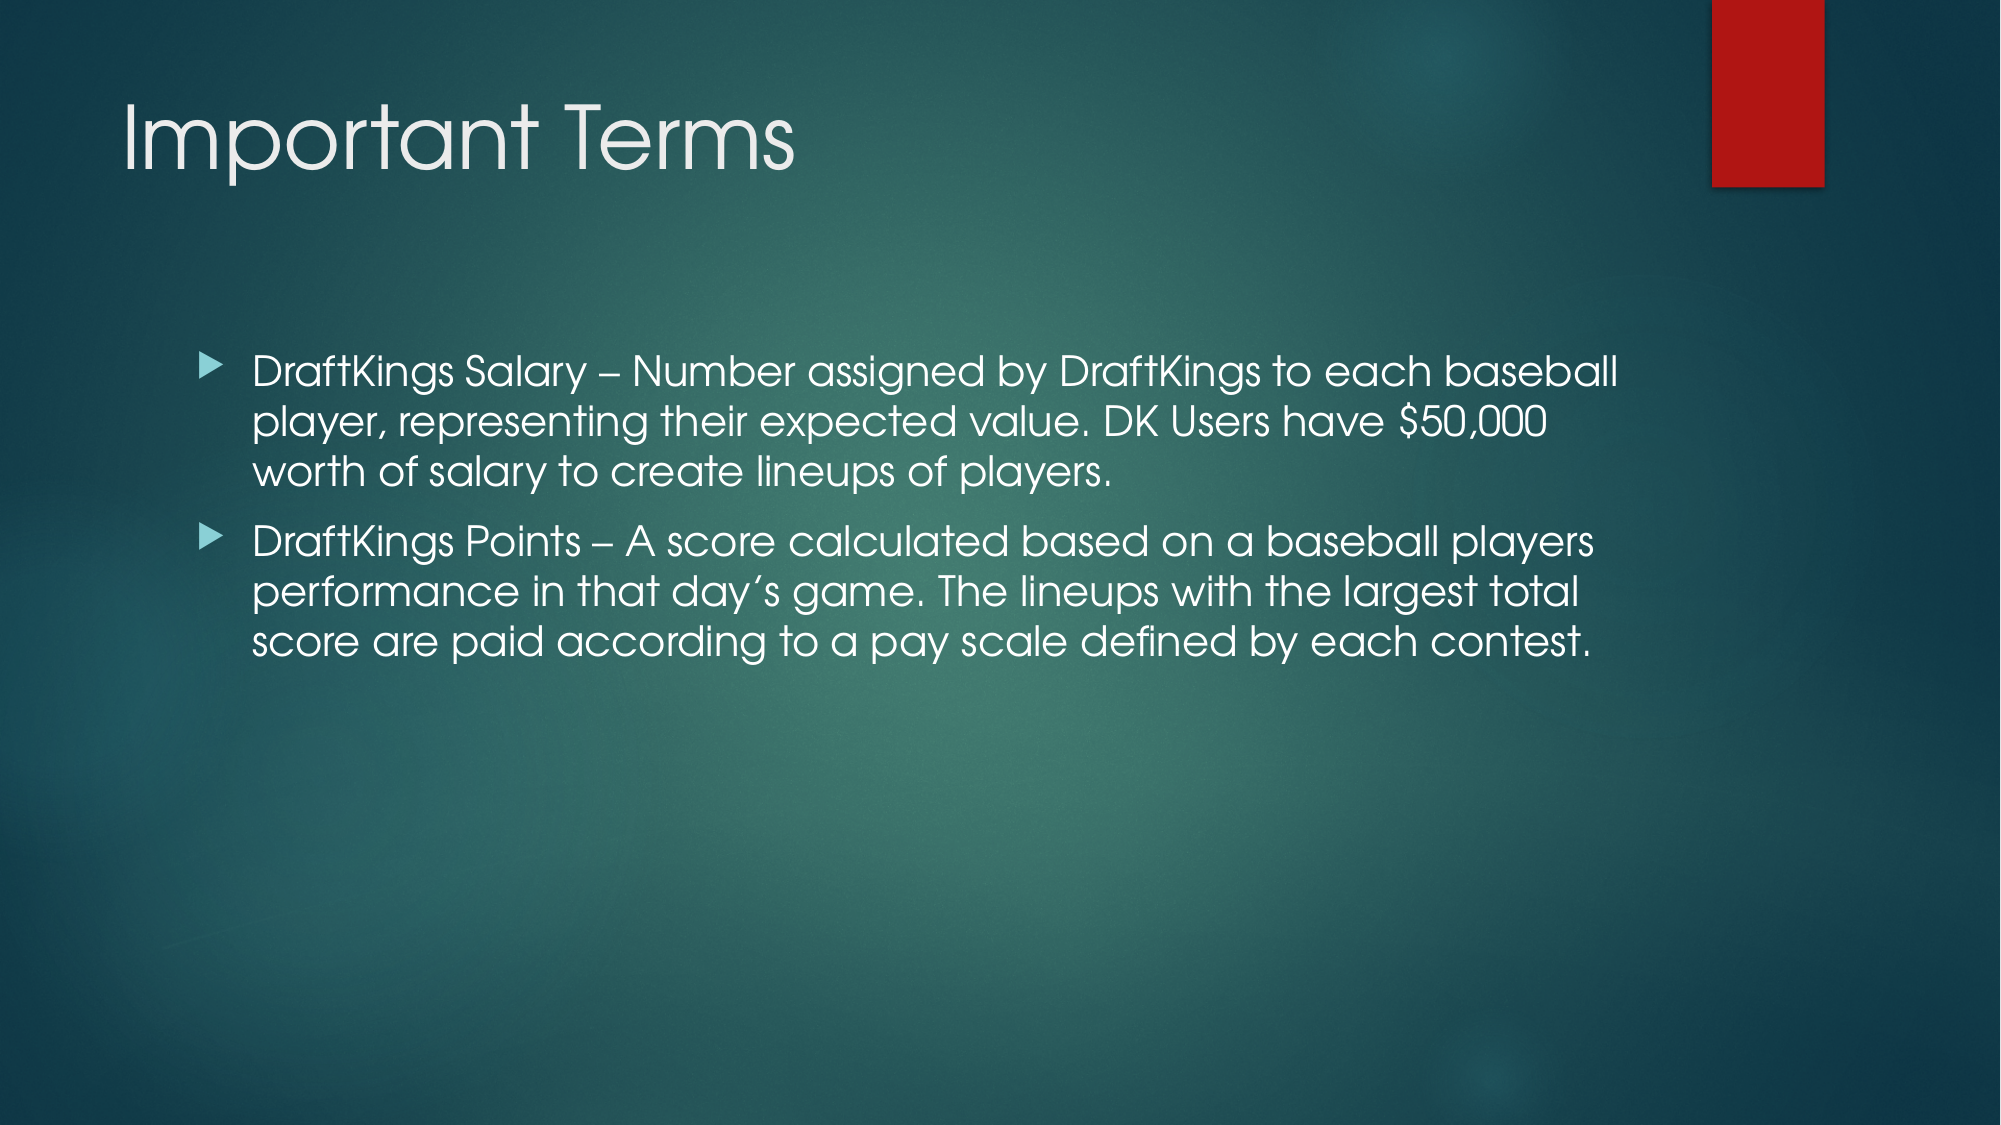

# Important Terms
DraftKings Salary – Number assigned by DraftKings to each baseball player, representing their expected value. DK Users have $50,000 worth of salary to create lineups of players.
DraftKings Points – A score calculated based on a baseball players performance in that day’s game. The lineups with the largest total score are paid according to a pay scale defined by each contest.